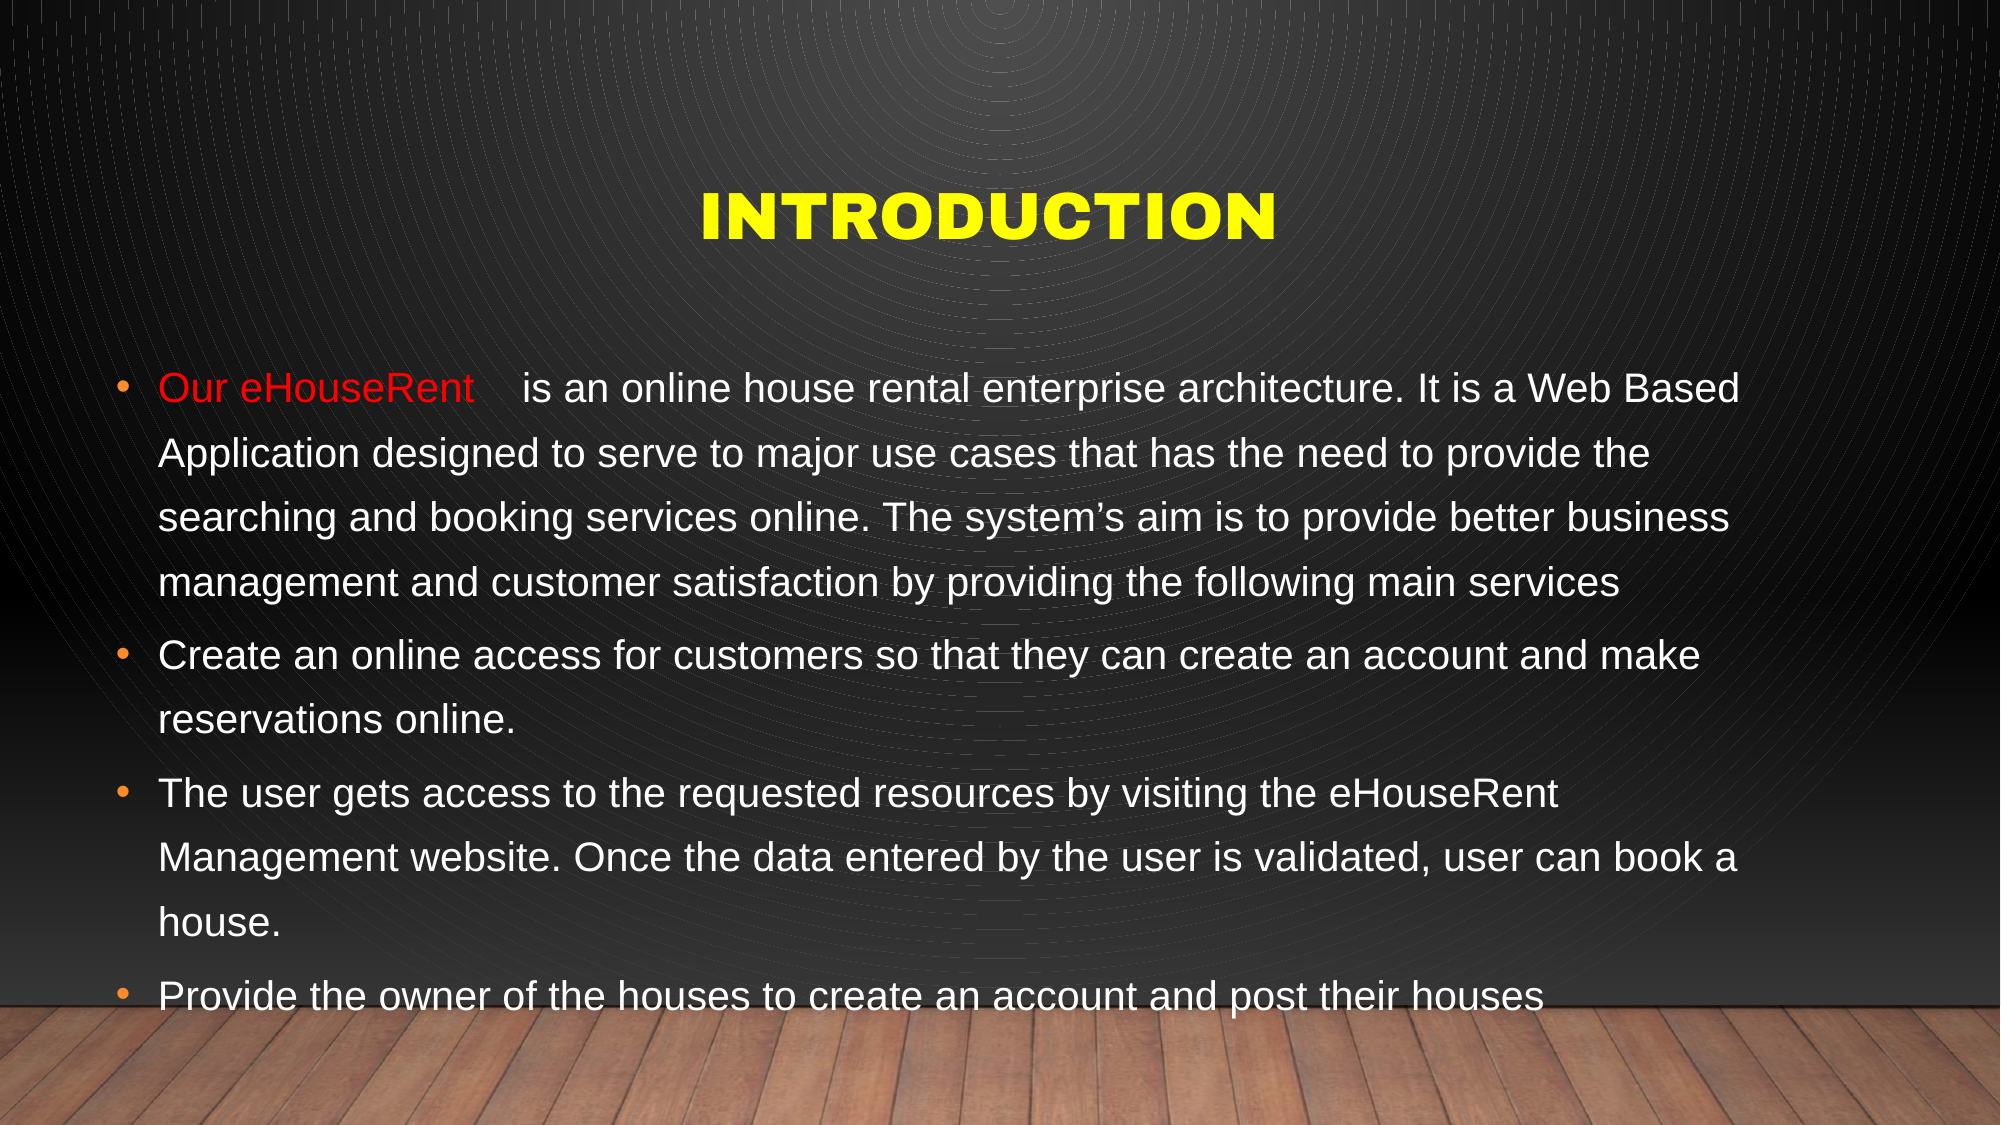

# Introduction
Our eHouseRent    is an online house rental enterprise architecture. It is a Web Based Application designed to serve to major use cases that has the need to provide the searching and booking services online. The system’s aim is to provide better business management and customer satisfaction by providing the following main services
Create an online access for customers so that they can create an account and make reservations online.
The user gets access to the requested resources by visiting the eHouseRent Management website. Once the data entered by the user is validated, user can book a house.
Provide the owner of the houses to create an account and post their houses